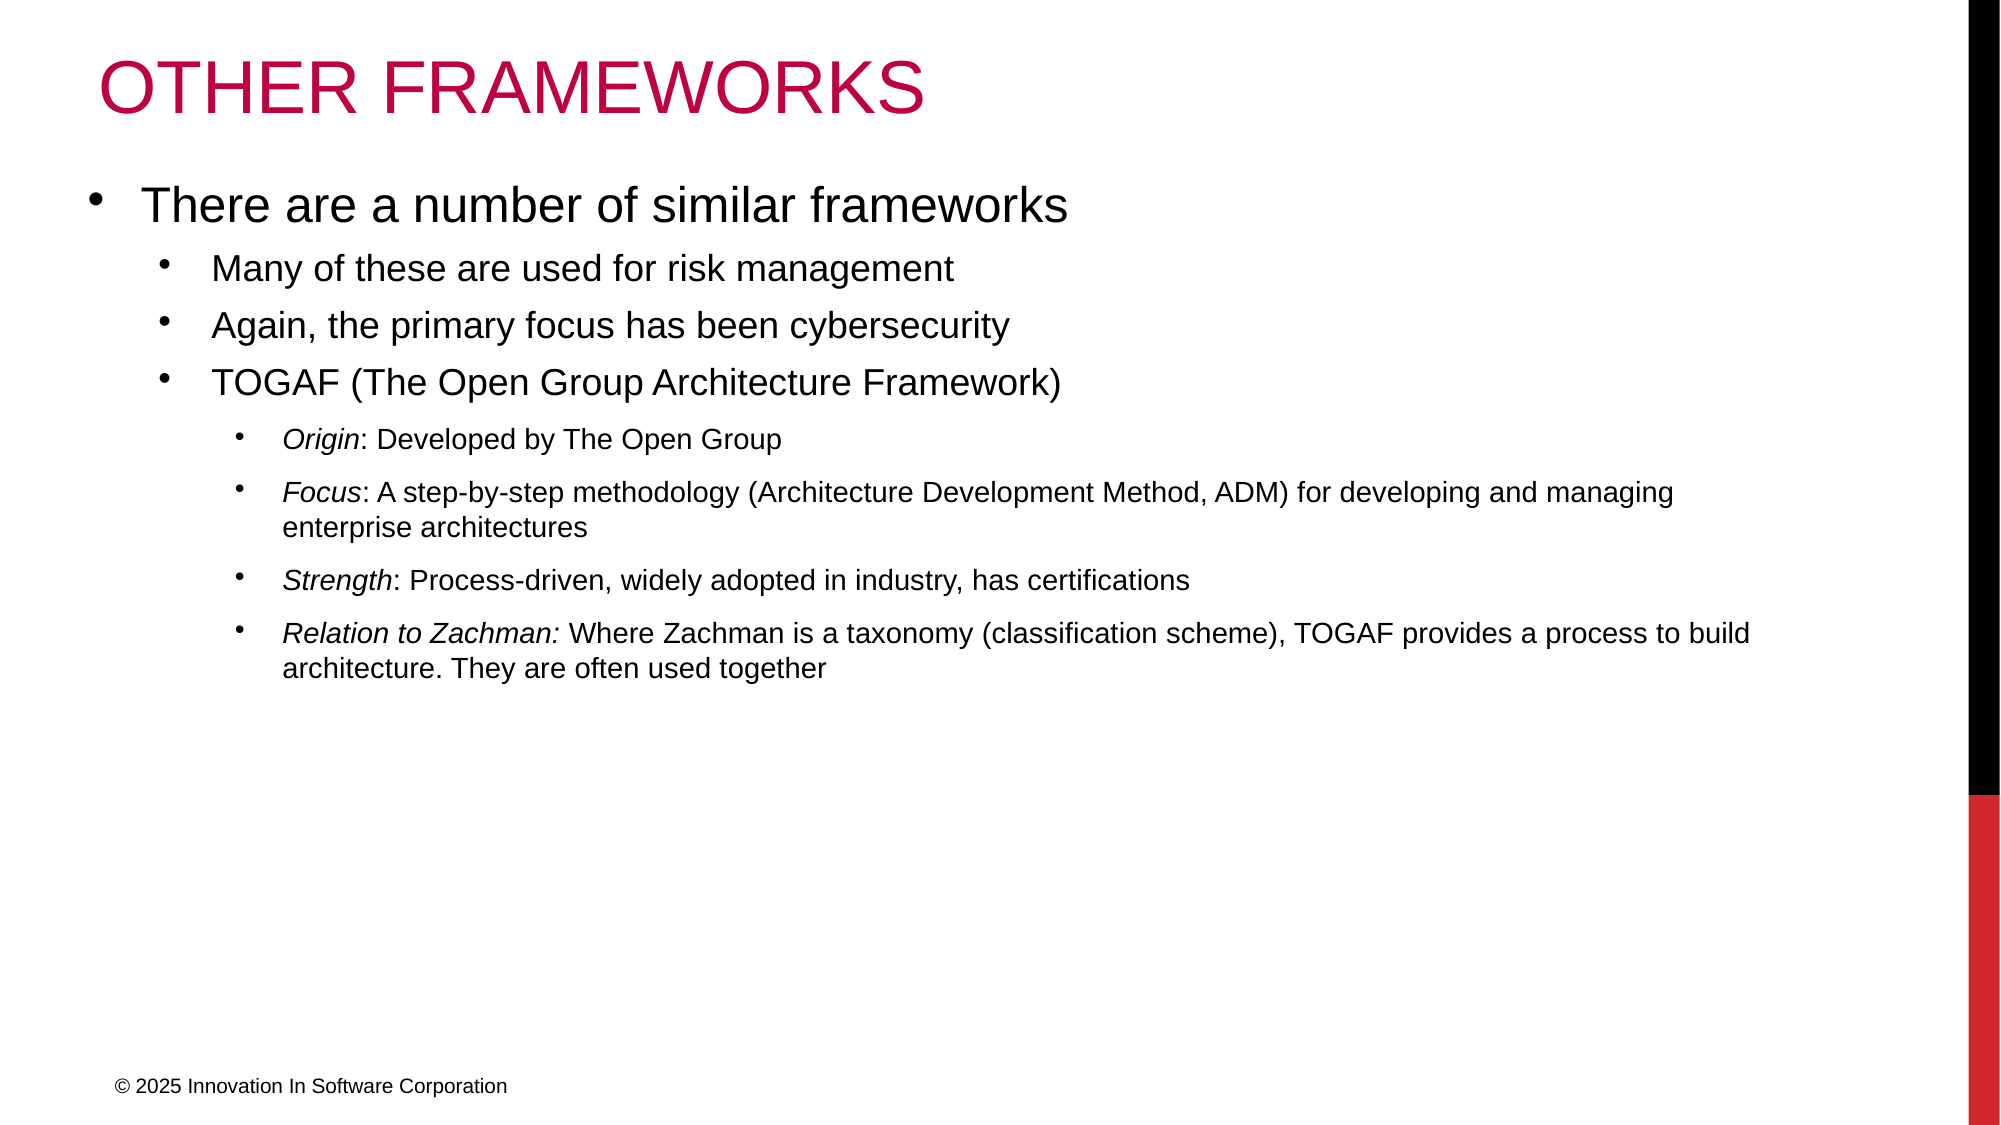

# Other frameworks
There are a number of similar frameworks
Many of these are used for risk management
Again, the primary focus has been cybersecurity
TOGAF (The Open Group Architecture Framework)
Origin: Developed by The Open Group
Focus: A step-by-step methodology (Architecture Development Method, ADM) for developing and managing enterprise architectures
Strength: Process-driven, widely adopted in industry, has certifications
Relation to Zachman: Where Zachman is a taxonomy (classification scheme), TOGAF provides a process to build architecture. They are often used together

© 2025 Innovation In Software Corporation